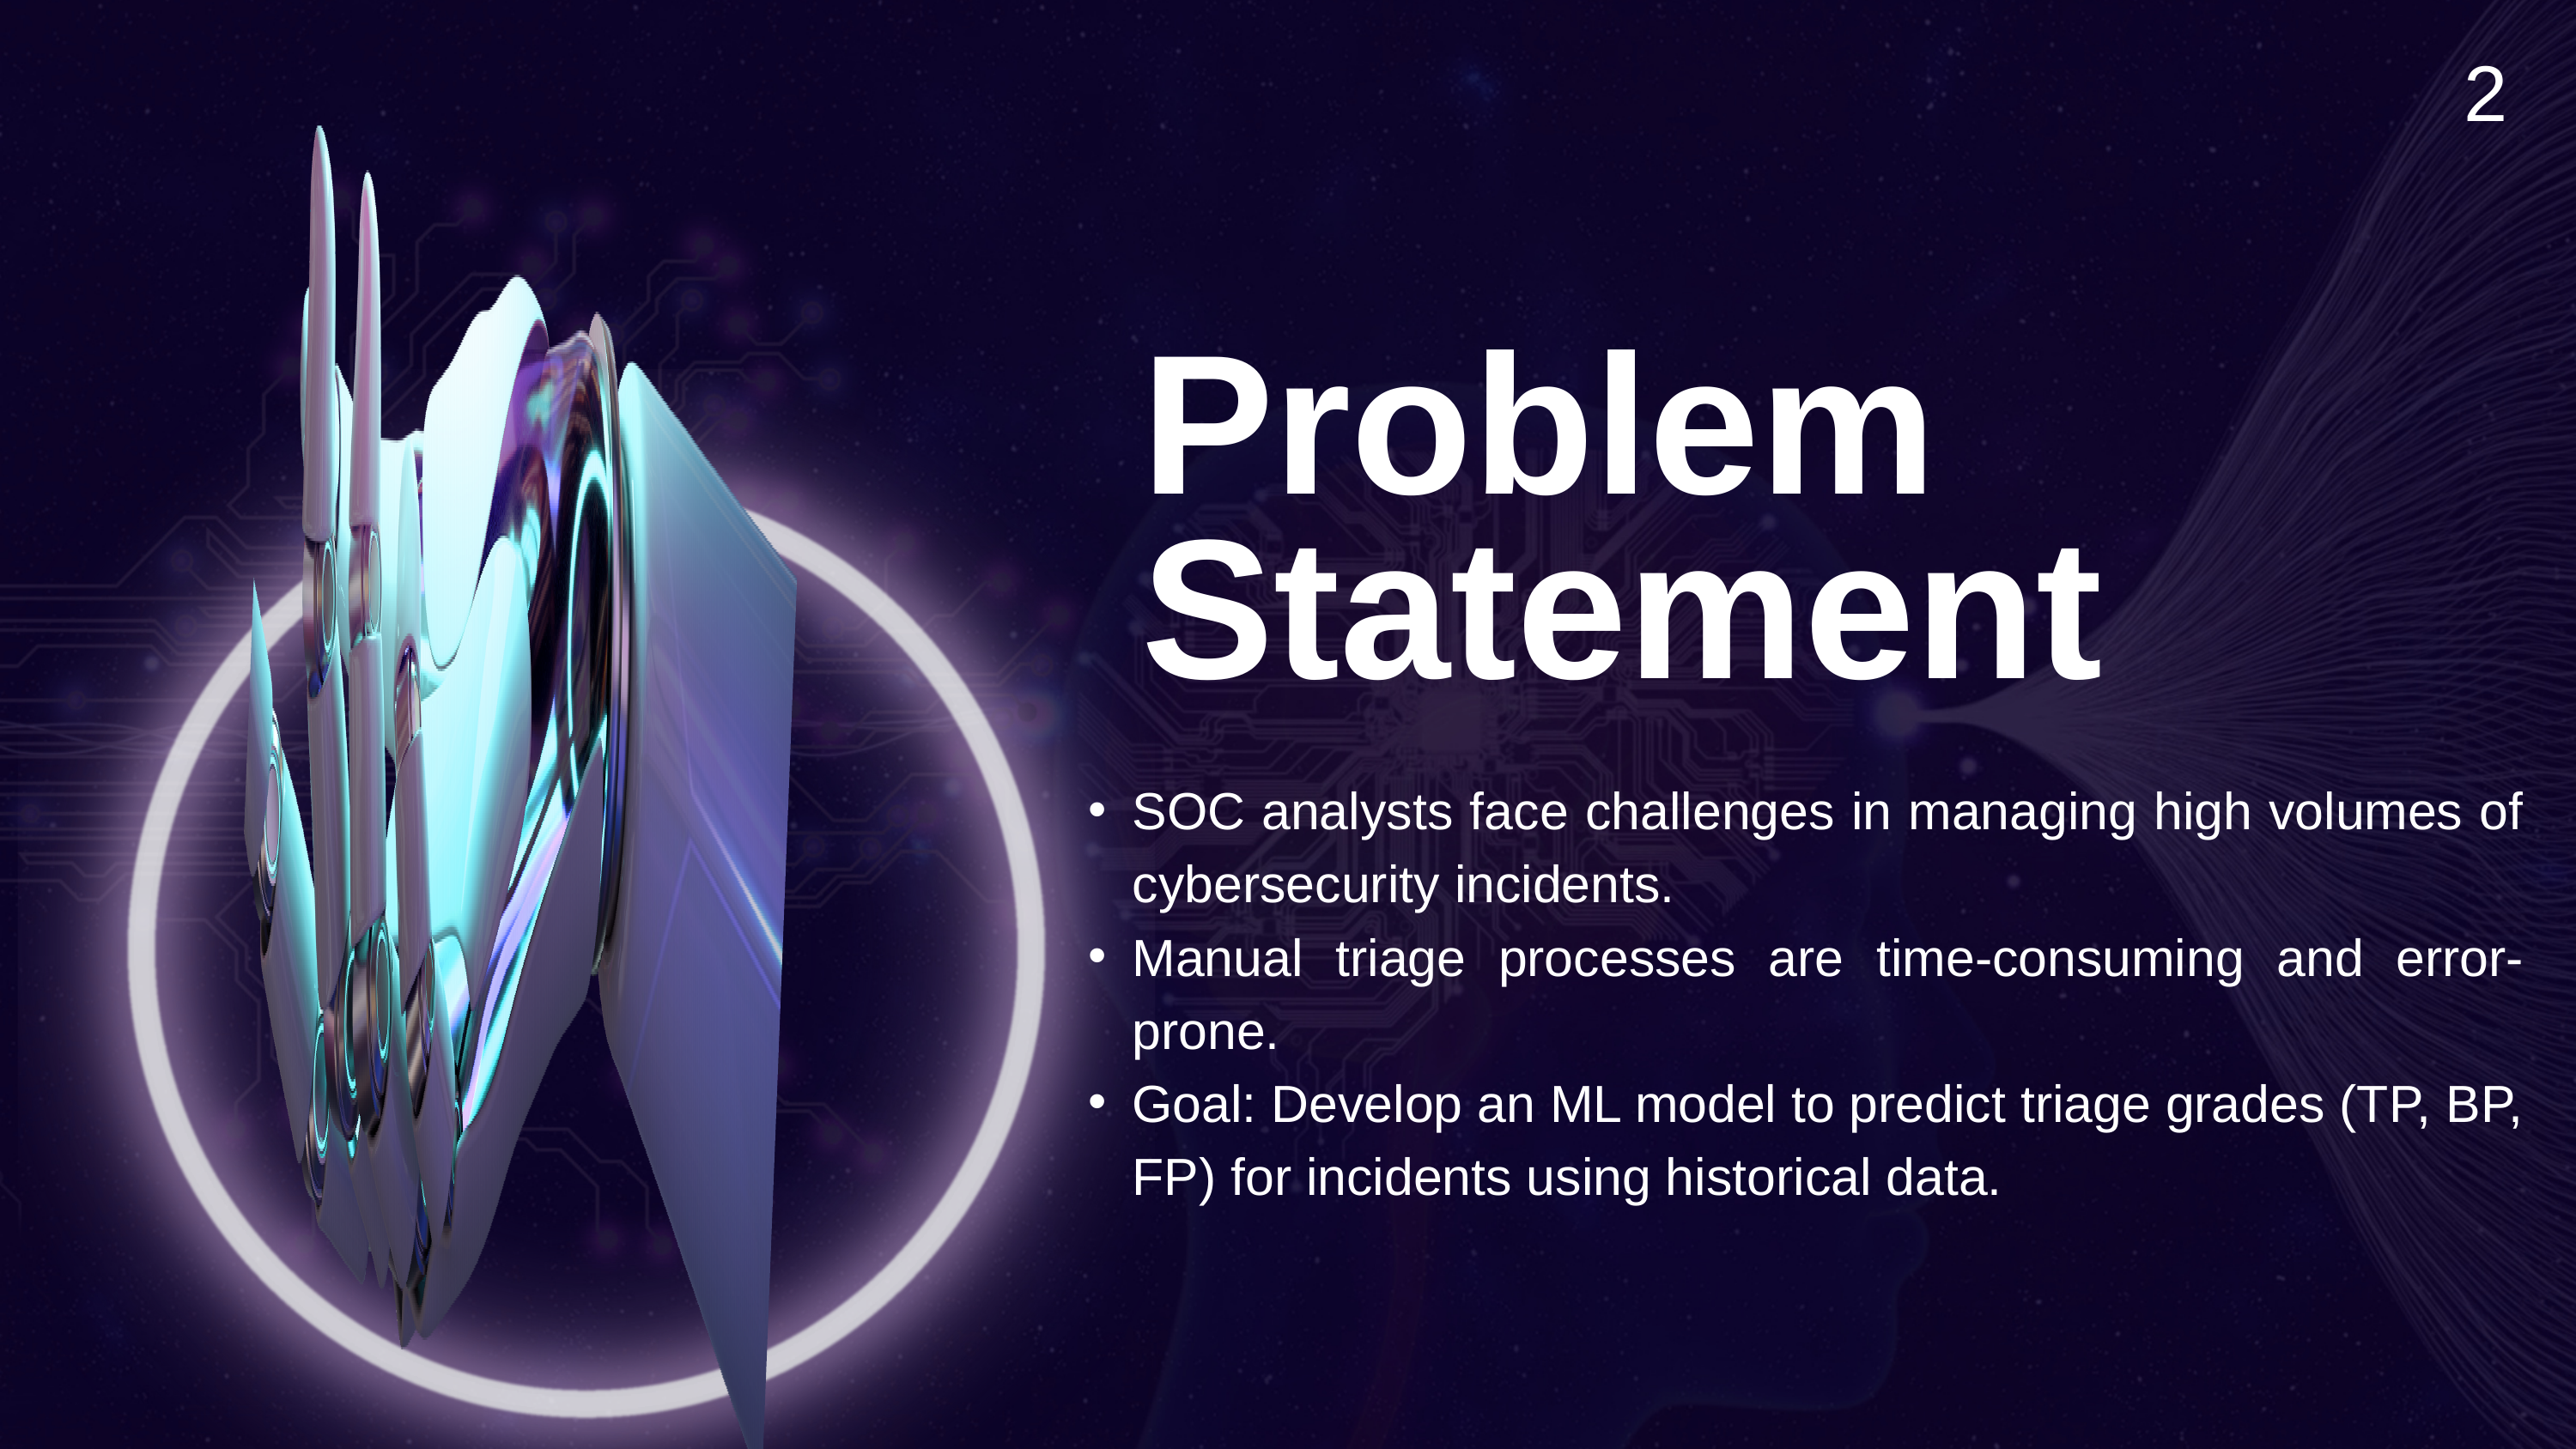

2
Problem Statement

SOC analysts face challenges in managing high volumes of cybersecurity incidents.
Manual triage processes are time-consuming and error-prone.
Goal: Develop an ML model to predict triage grades (TP, BP, FP) for incidents using historical data.